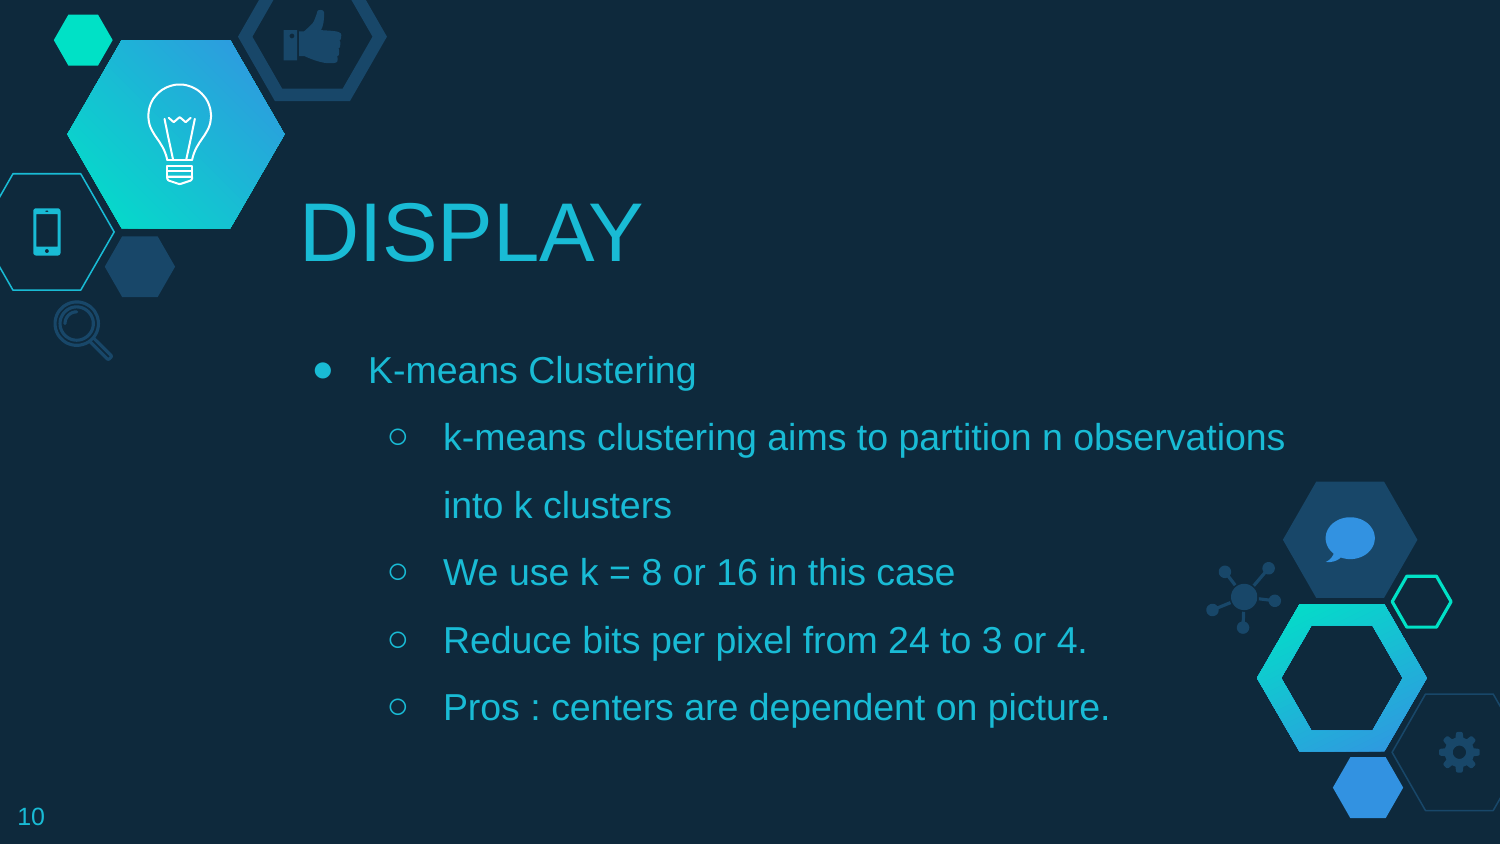

# DISPLAY
K-means Clustering
k-means clustering aims to partition n observations into k clusters
We use k = 8 or 16 in this case
Reduce bits per pixel from 24 to 3 or 4.
Pros : centers are dependent on picture.
10